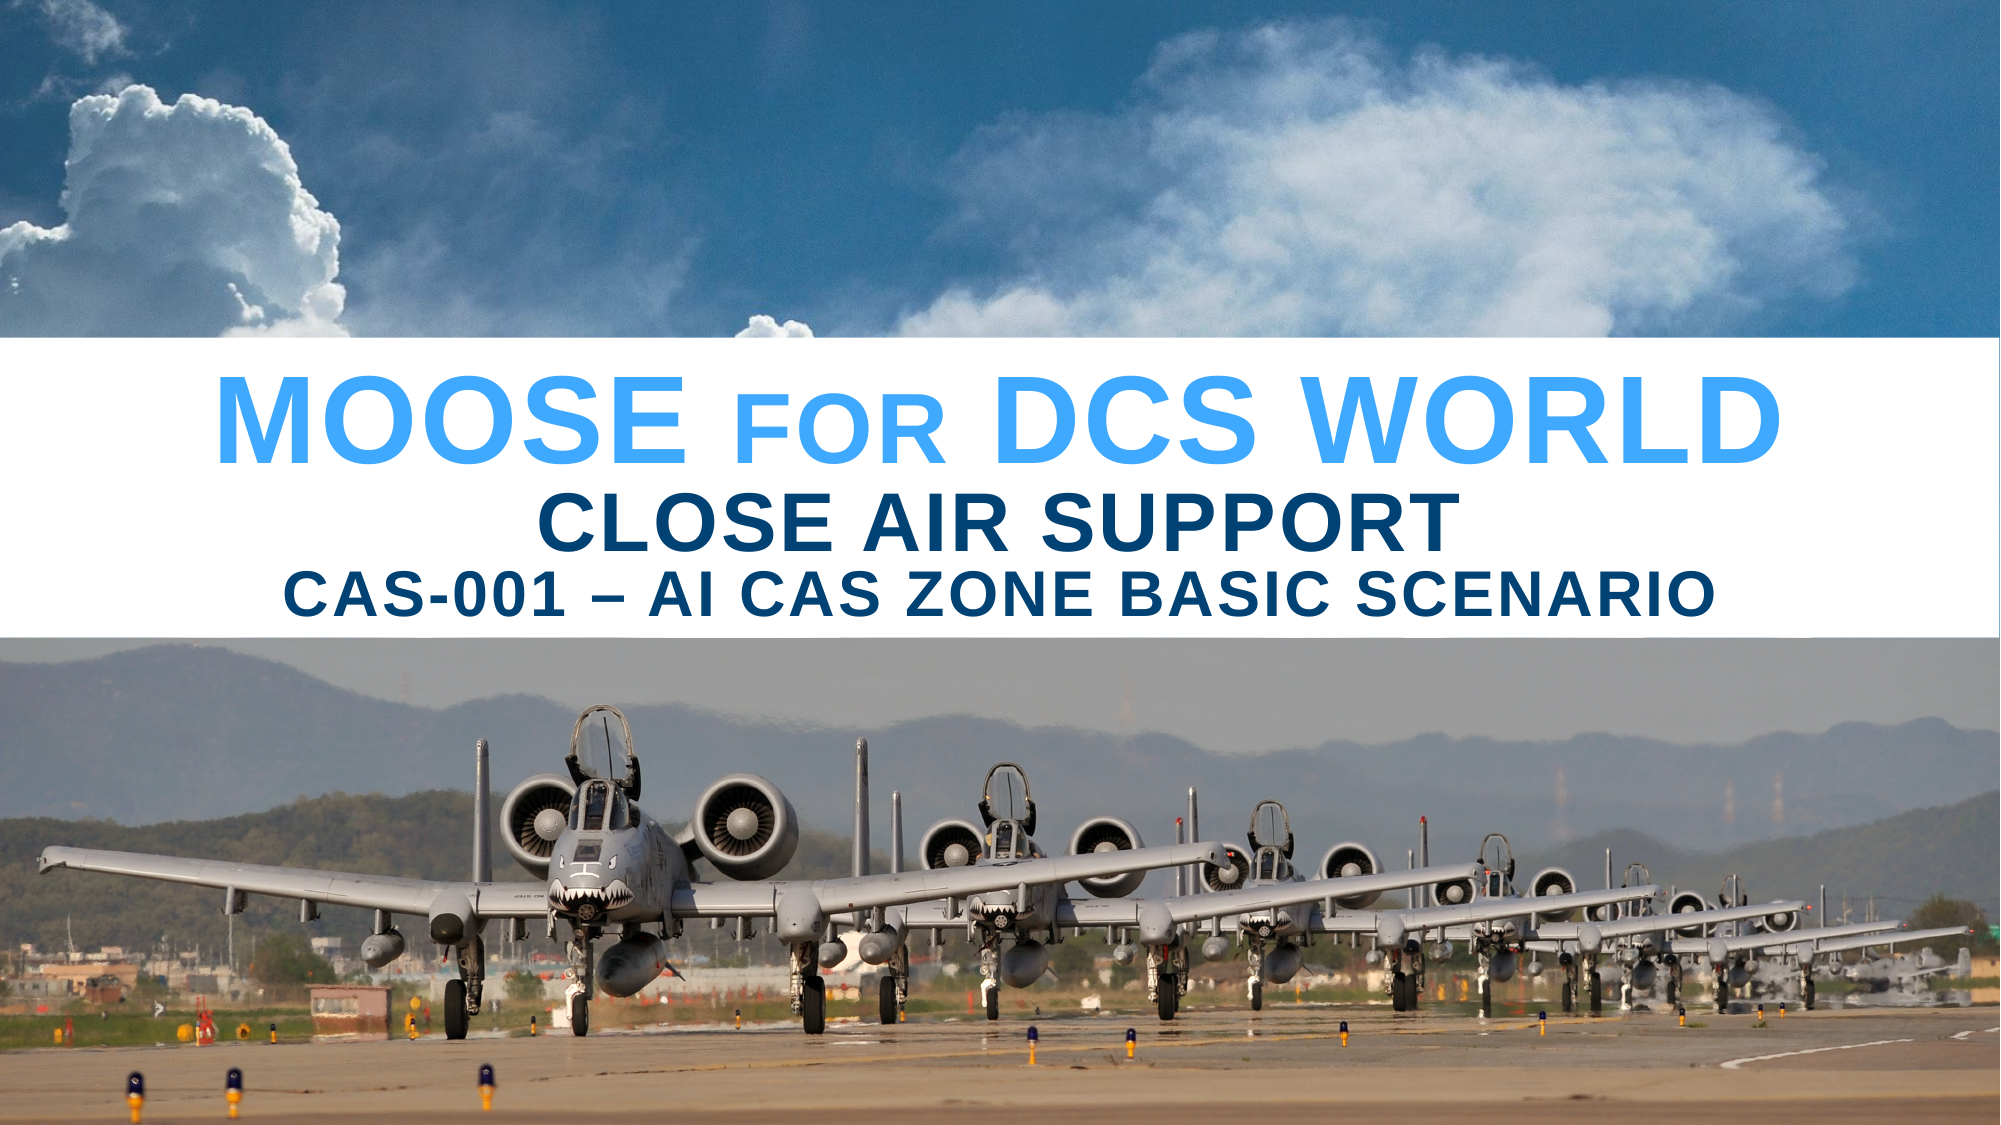

# moose for dcs world close air support cas-001 – AI cas zone basic scenario